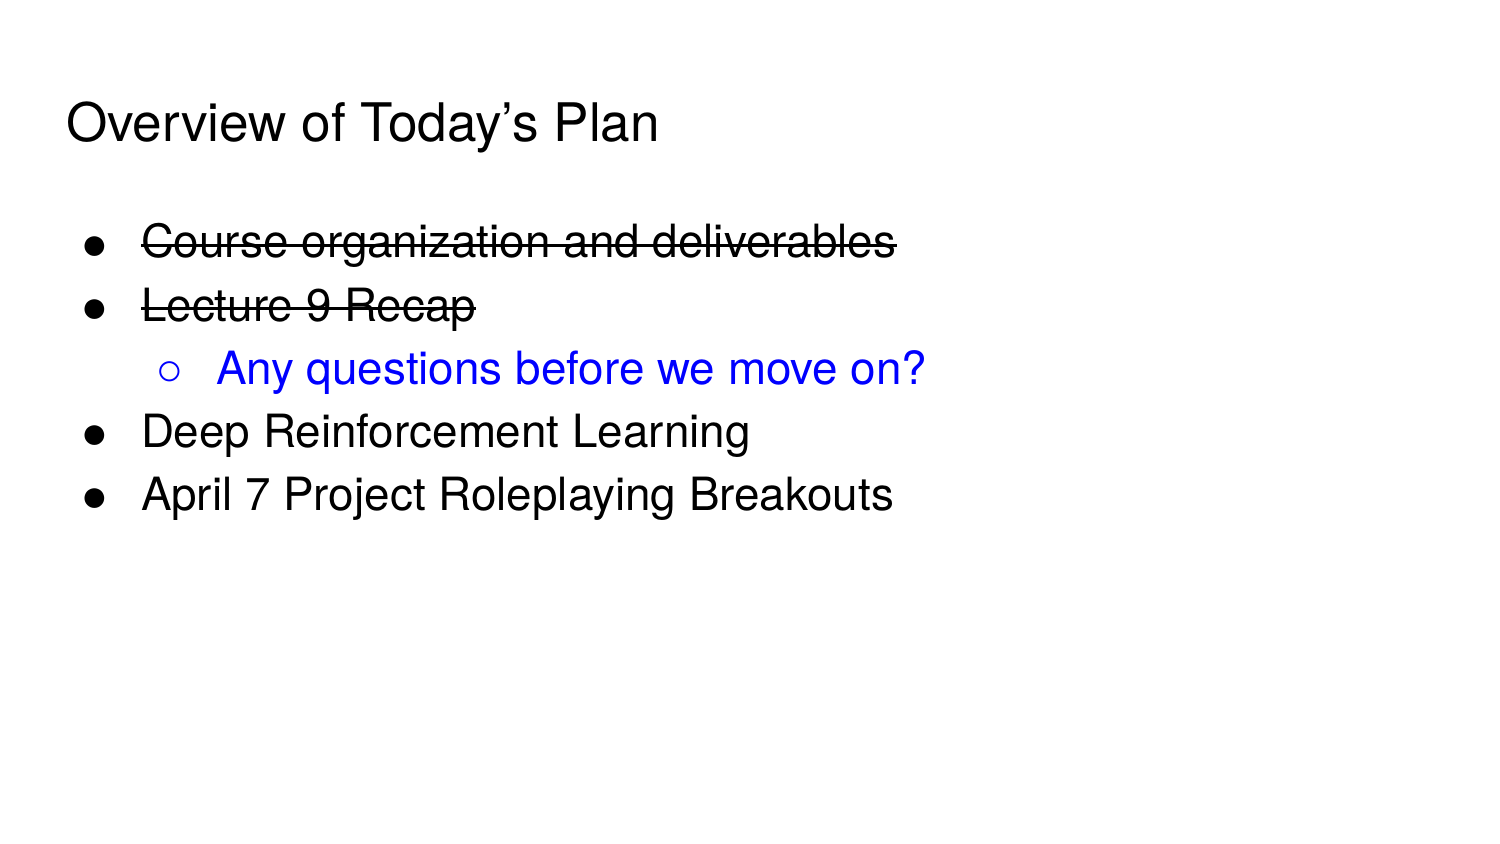

# Overview of Today’s Plan
Course organization and deliverables
Lecture 9 Recap
Any questions before we move on?
Deep Reinforcement Learning
April 7 Project Roleplaying Breakouts